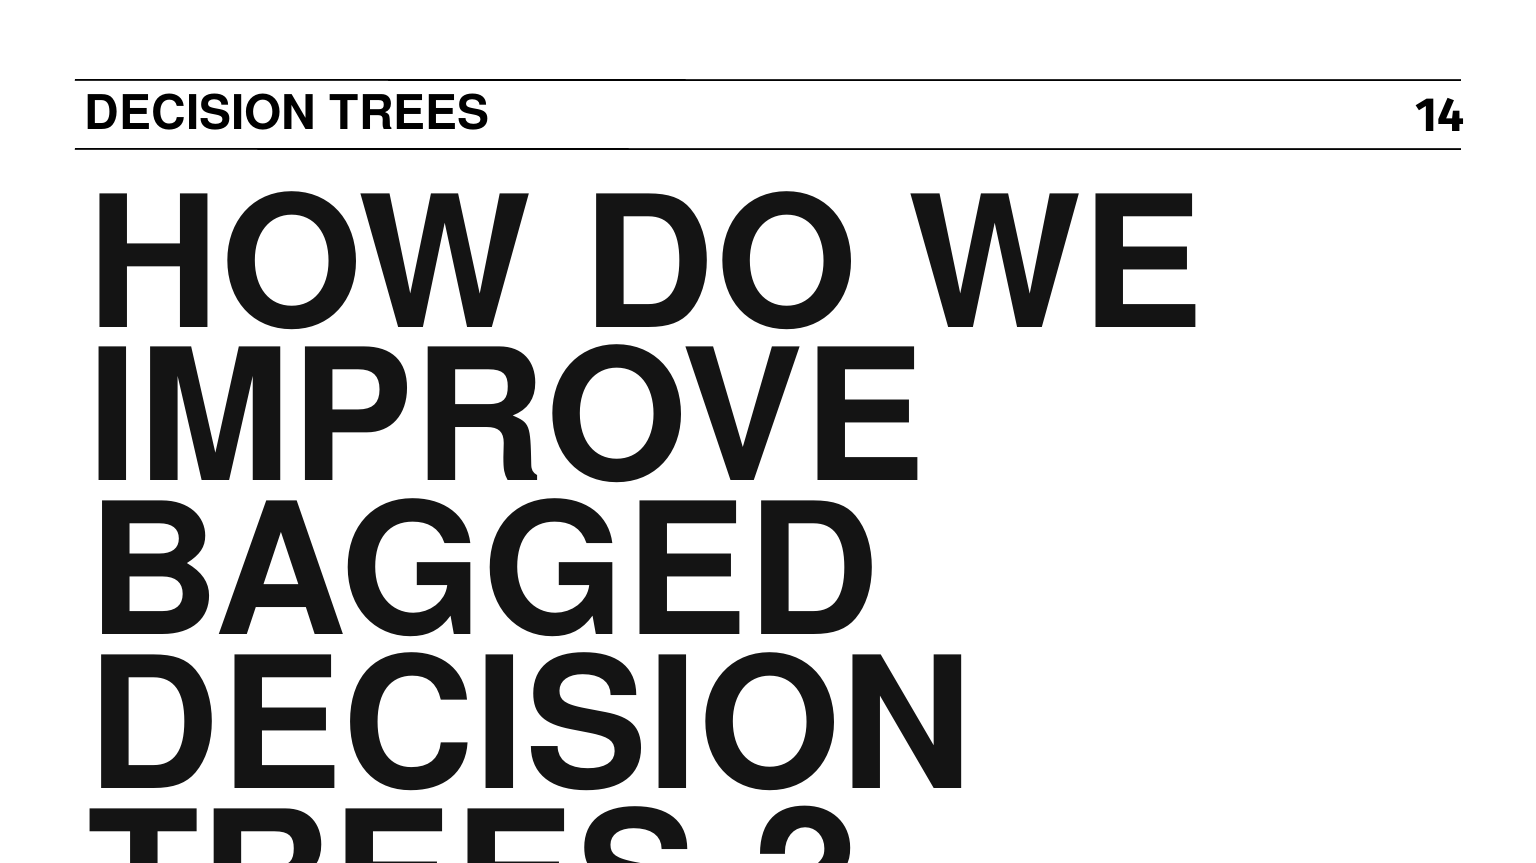

# DECISION TREES
14

HOW DO WE IMPROVE BAGGED DECISION TREES ?